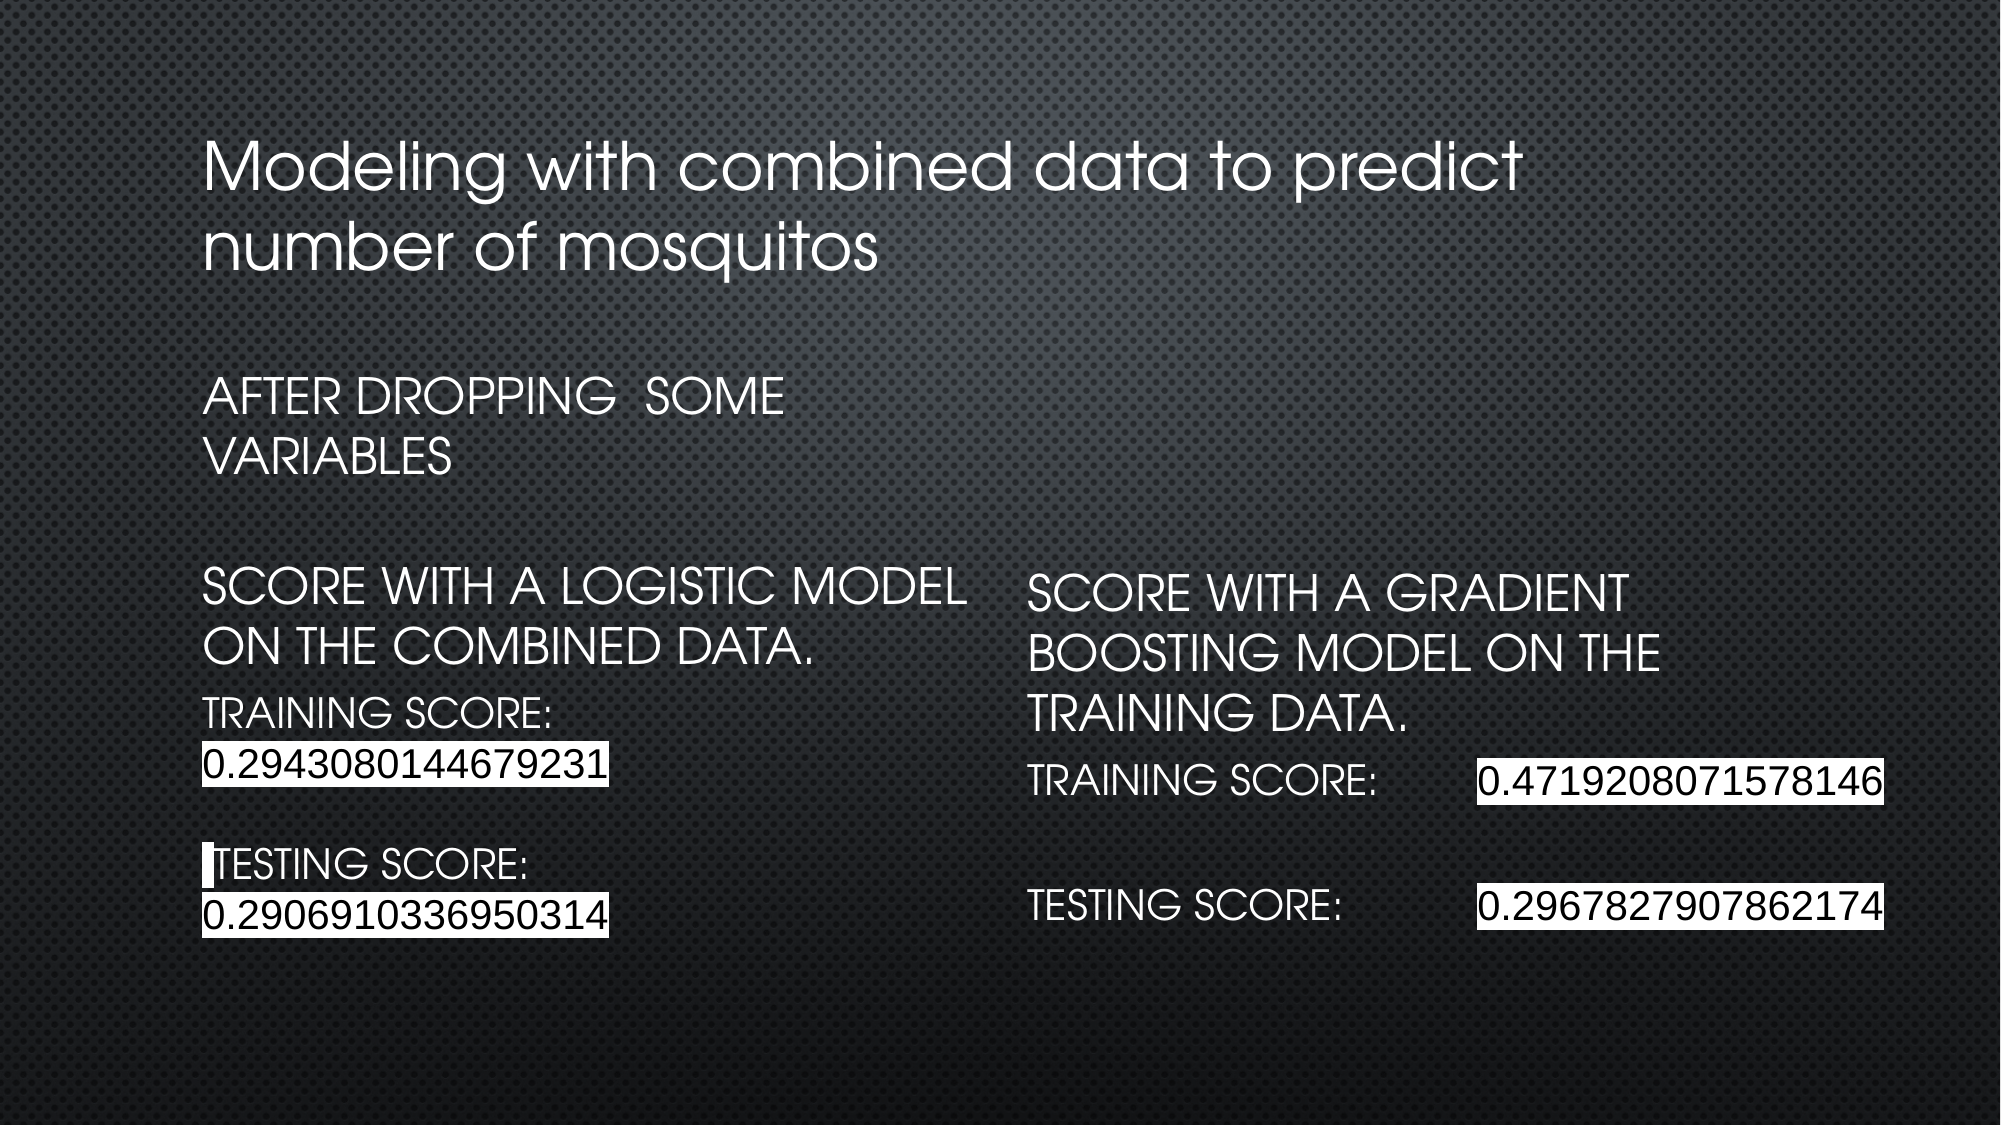

# Modeling with combined data to predict number of mosquitos
After Dropping  some variables

Score with a logistic model on the combined data.
Training Score: 	0.2943080144679231

 Testing Score:	0.2906910336950314
Score with a gradient boosting model on the training data.
Training Score: 	0.4719208071578146

Testing Score:	0.2967827907862174